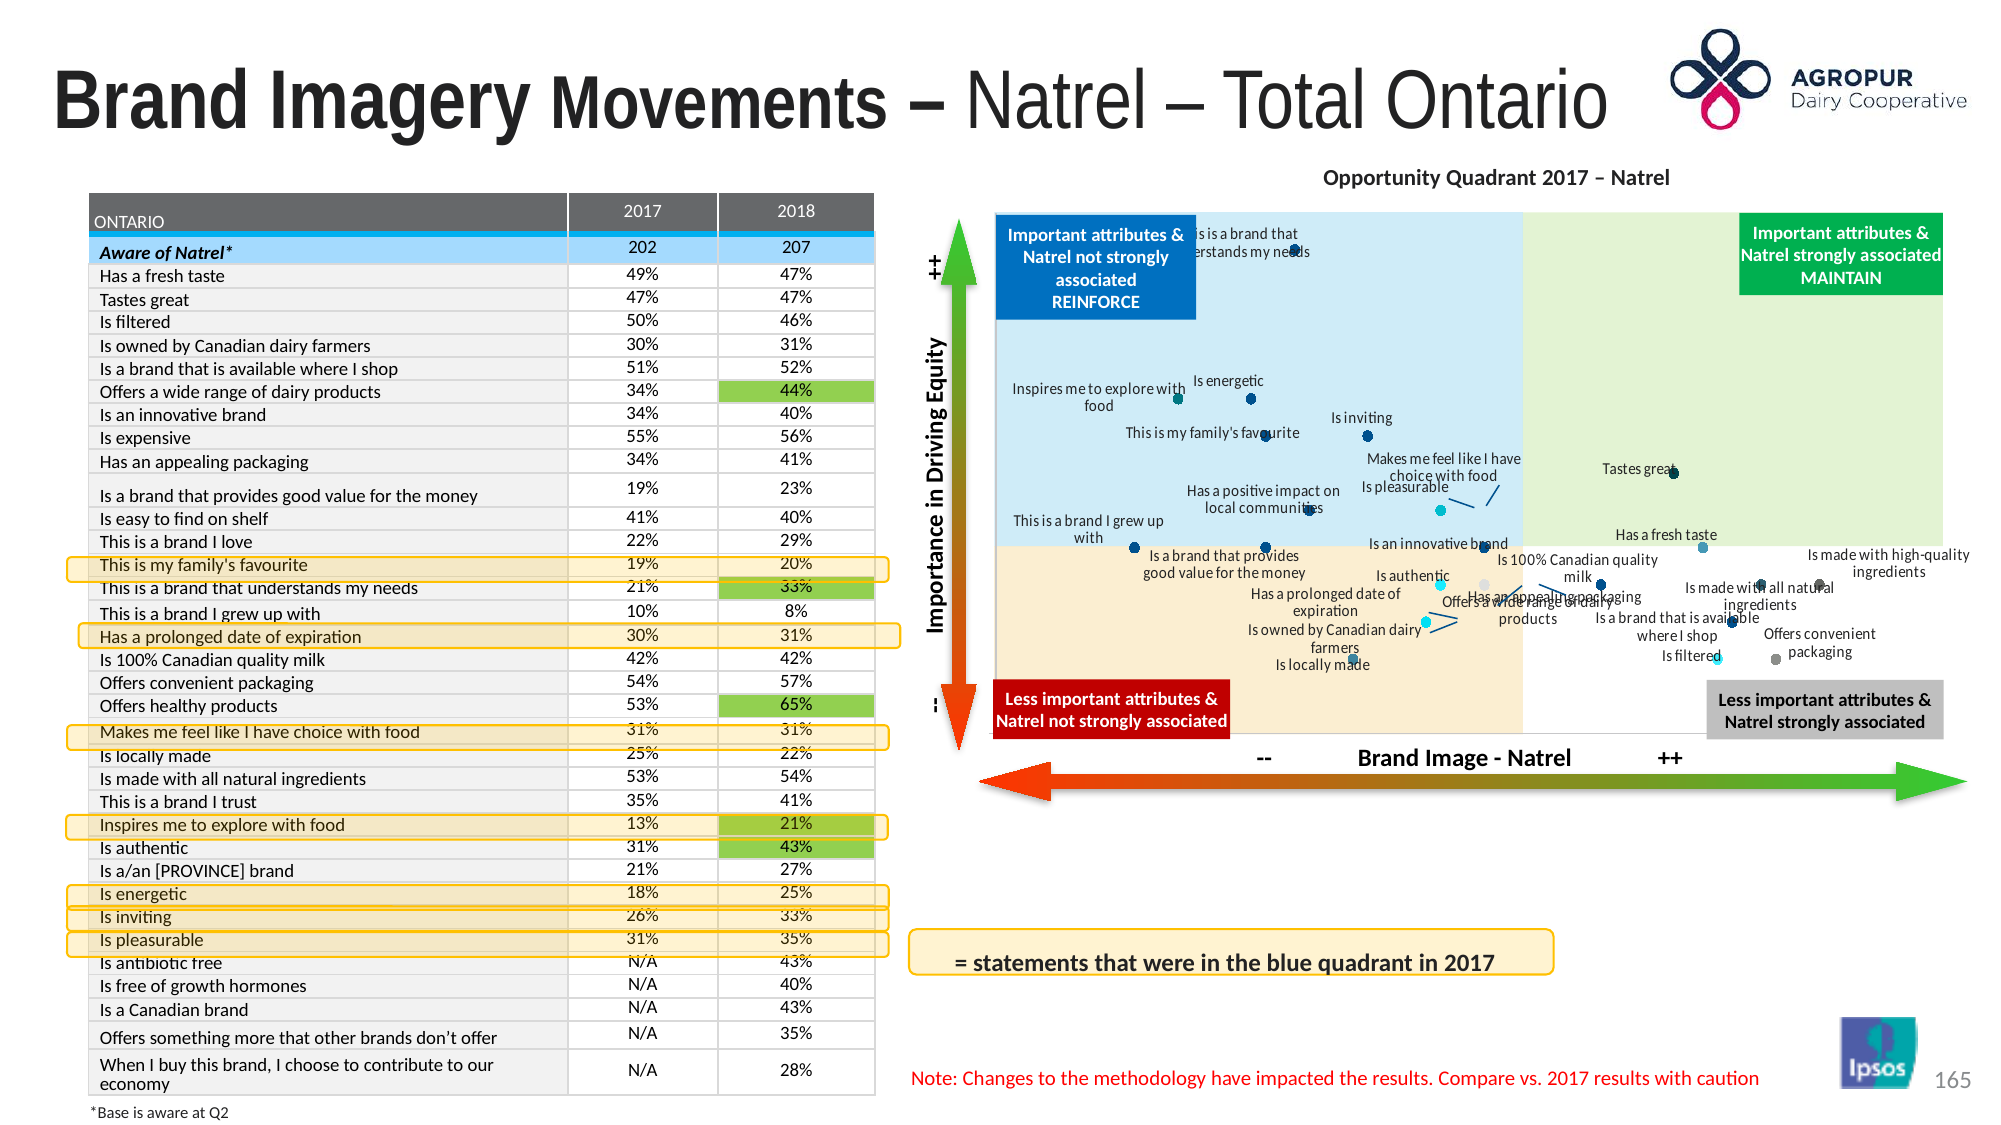

# Brand Imagery Movements – Natrel – Total Ontario
Opportunity Quadrant 2017 – Natrel
| ONTARIO | 2017 | 2018 |
| --- | --- | --- |
| Aware of Natrel\* | 202 | 207 |
| Has a fresh taste | 49% | 47% |
| Tastes great | 47% | 47% |
| Is filtered | 50% | 46% |
| Is owned by Canadian dairy farmers | 30% | 31% |
| Is a brand that is available where I shop | 51% | 52% |
| Offers a wide range of dairy products | 34% | 44% |
| Is an innovative brand | 34% | 40% |
| Is expensive | 55% | 56% |
| Has an appealing packaging | 34% | 41% |
| Is a brand that provides good value for the money | 19% | 23% |
| Is easy to find on shelf | 41% | 40% |
| This is a brand I love | 22% | 29% |
| This is my family's favourite | 19% | 20% |
| This is a brand that understands my needs | 21% | 33% |
| This is a brand I grew up with | 10% | 8% |
| Has a prolonged date of expiration | 30% | 31% |
| Is 100% Canadian quality milk | 42% | 42% |
| Offers convenient packaging | 54% | 57% |
| Offers healthy products | 53% | 65% |
| Makes me feel like I have choice with food | 31% | 31% |
| Is locally made | 25% | 22% |
| Is made with all natural ingredients | 53% | 54% |
| This is a brand I trust | 35% | 41% |
| Inspires me to explore with food | 13% | 21% |
| Is authentic | 31% | 43% |
| Is a/an [PROVINCE] brand | 21% | 27% |
| Is energetic | 18% | 25% |
| Is inviting | 26% | 33% |
| Is pleasurable | 31% | 35% |
| Is antibiotic free | N/A | 43% |
| Is free of growth hormones | N/A | 40% |
| Is a Canadian brand | N/A | 43% |
| Offers something more that other brands don’t offer | N/A | 35% |
| When I buy this brand, I choose to contribute to our economy | N/A | 28% |

### Chart

| Category | This is a brand that understands my needs | Is energetic | Inspires me to explore with food | This is my family's favourite | Is inviting | Tastes great | Has a positive impact on local communities | Is pleasurable | Makes me feel like I have choice with food | This is a brand I grew up with | Is a brand that provides good value for the money | Has a fresh taste | Is an innovative brand | Is authentic | Is 100% Canadian quality milk | Has an appealing packaging | Offers a wide range of dairy products | Is made with all natural ingredients | Is made with high-quality ingredients | Has a prolonged date of expiration | Is owned by Canadian dairy farmers | Is a brand that is available where I shop | Is locally made | Offers convenient packaging | Is filtered |
|---|---|---|---|---|---|---|---|---|---|---|---|---|---|---|---|---|---|---|---|---|---|---|---|---|---|

Important attributes & Natrel strongly associated
MAINTAIN
Important attributes & Natrel not strongly associated
REINFORCE

--           Importance in Driving Equity          ++

Less important attributes & Natrel not strongly associated
Less important attributes & Natrel strongly associated

--               Brand Image - Natrel               ++

= statements that were in the blue quadrant in 2017

Note: Changes to the methodology have impacted the results. Compare vs. 2017 results with caution
*Base is aware at Q2